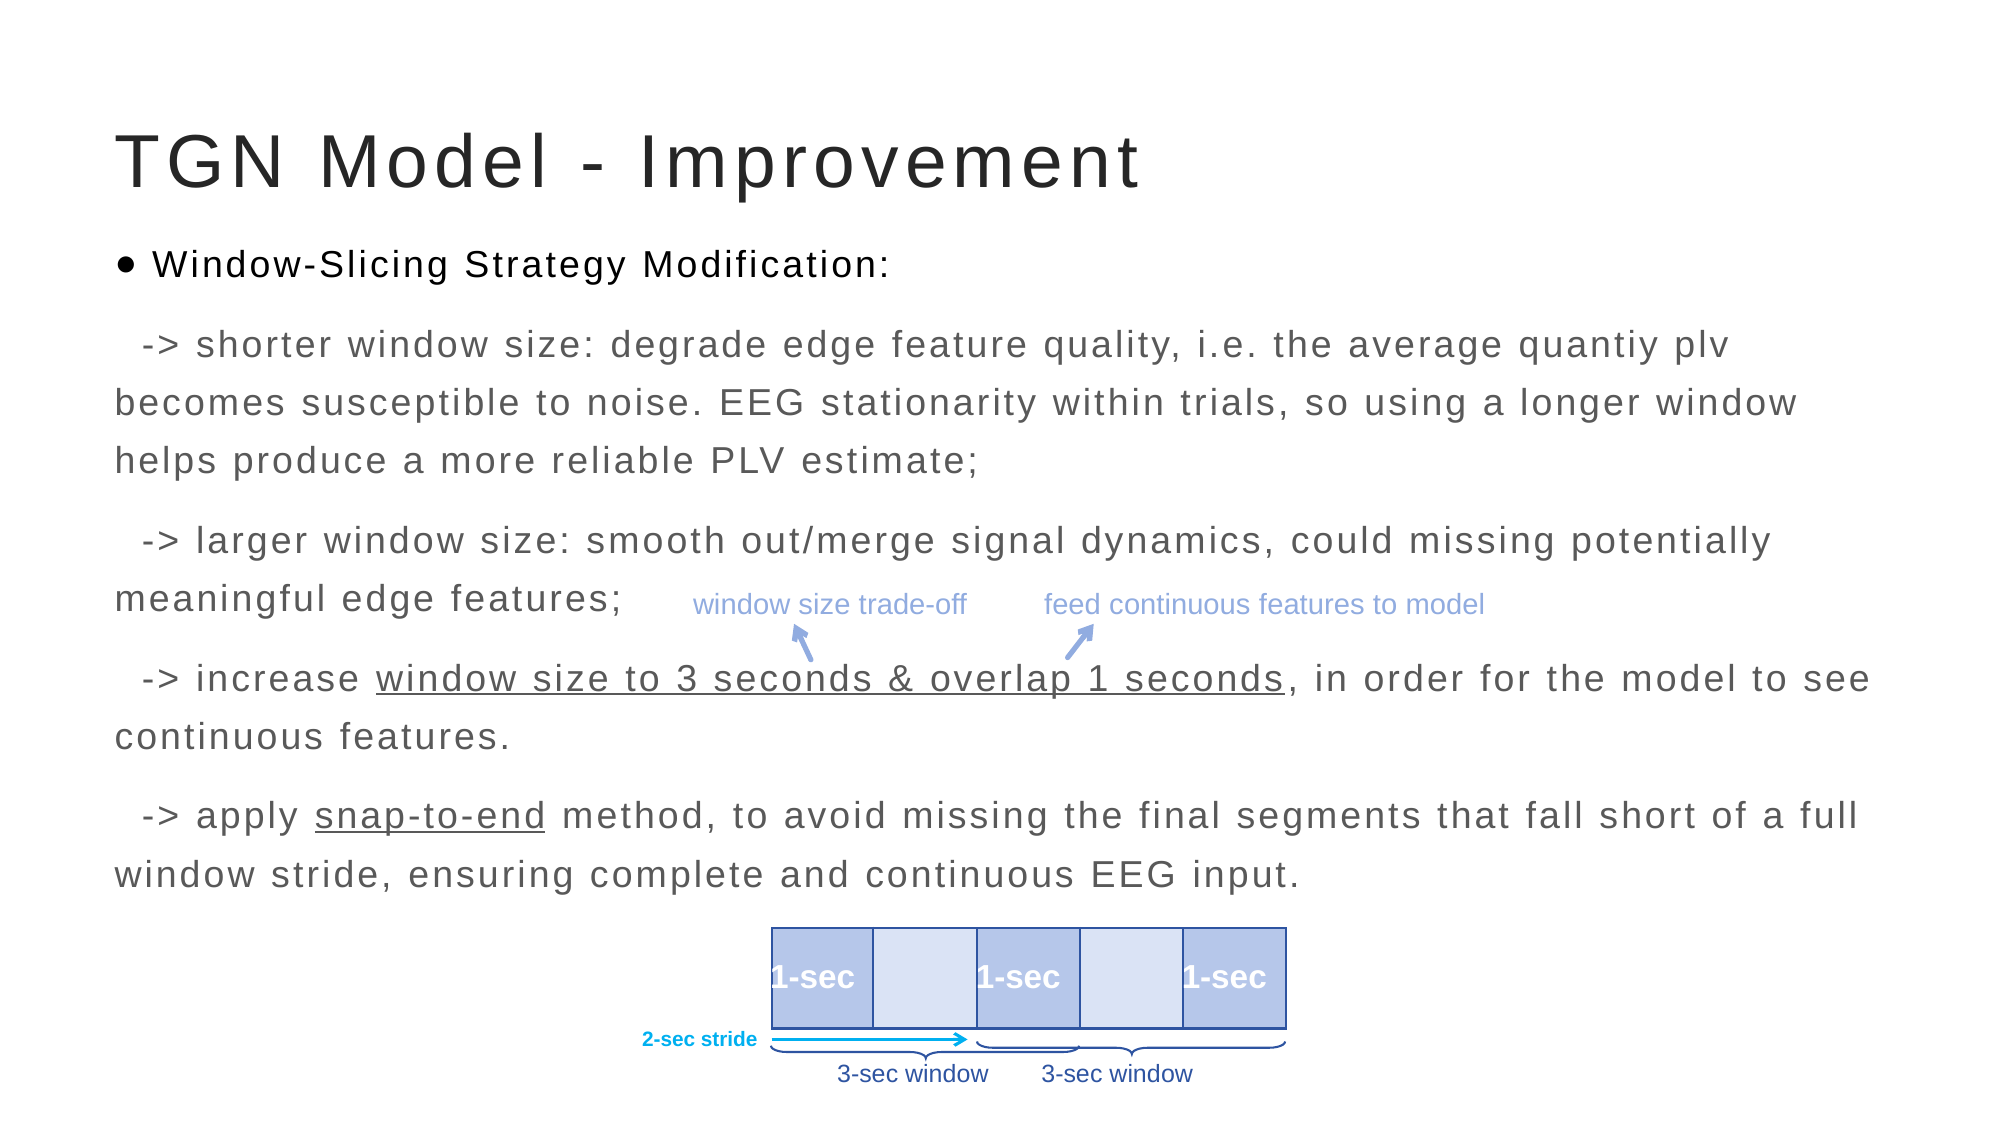

# TGN Model - Improvement
Window-Slicing Strategy Modification:
  -> shorter window size: degrade edge feature quality, i.e. the average quantiy plv becomes susceptible to noise. EEG stationarity within trials, so using a longer window helps produce a more reliable PLV estimate;
  -> larger window size: smooth out/merge signal dynamics, could missing potentially meaningful edge features;
  -> increase window size to 3 seconds & overlap 1 seconds, in order for the model to see continuous features.
  -> apply snap-to-end method, to avoid missing the final segments that fall short of a full window stride, ensuring complete and continuous EEG input.
window size trade-off
feed continuous features to model

1-sec
1-sec
1-sec
2-sec stride
3-sec window
3-sec window